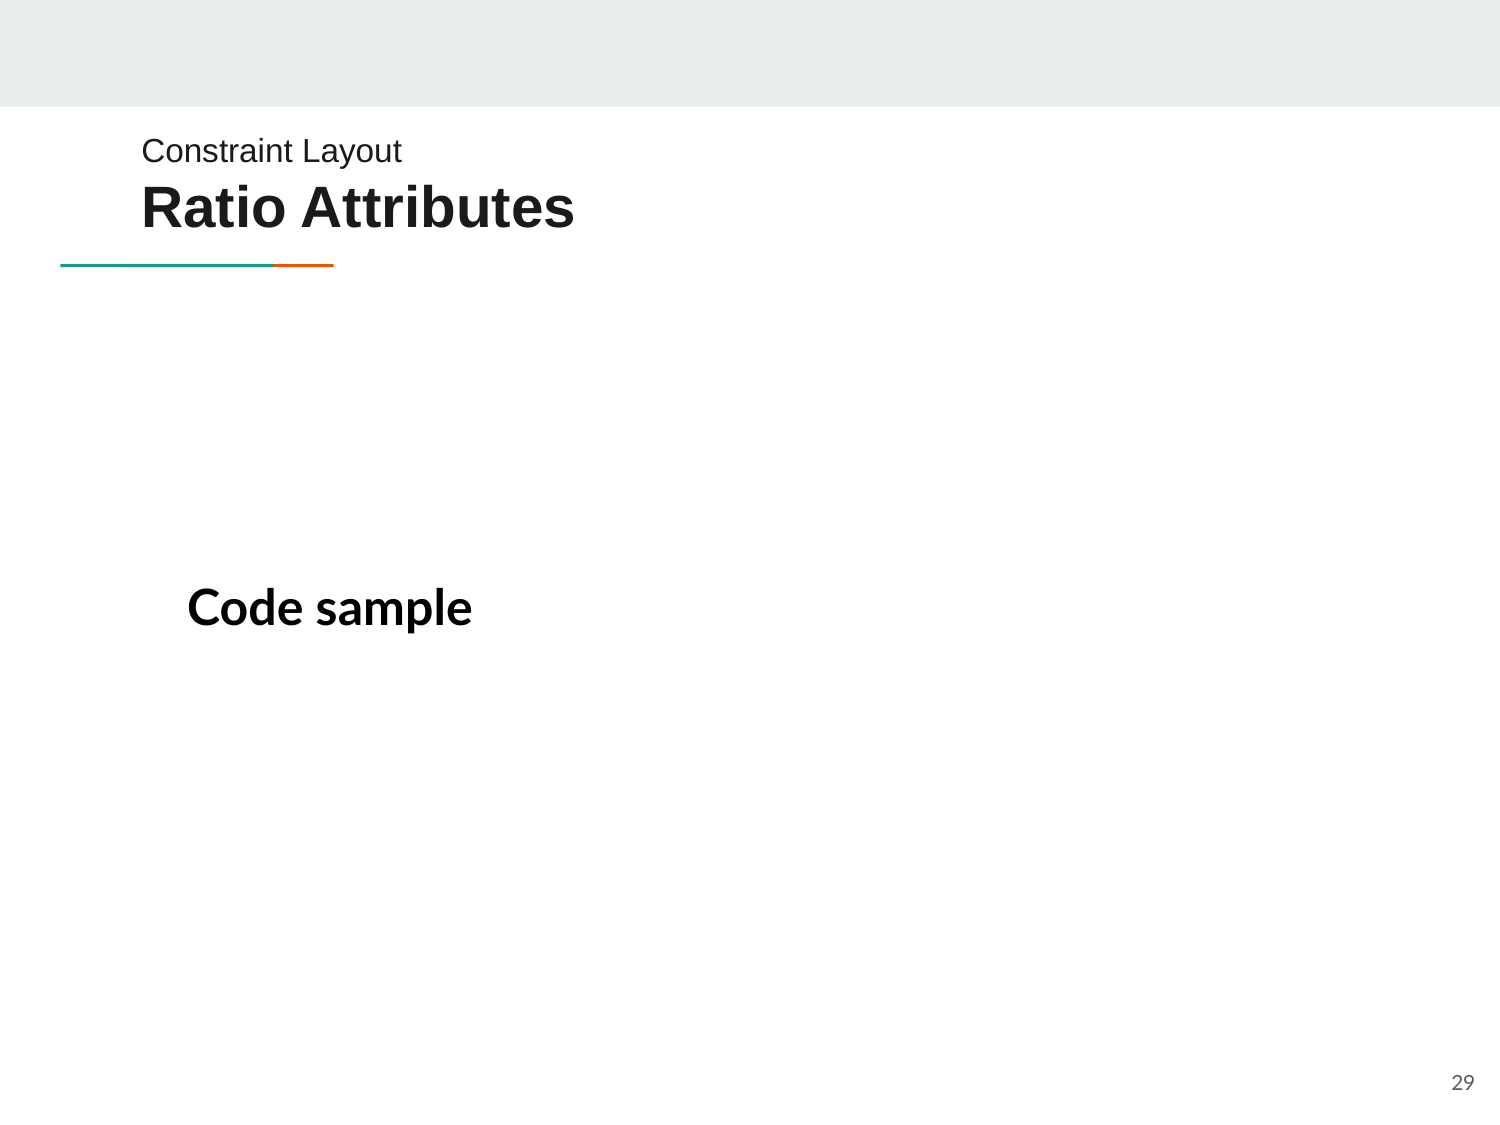

# Constraint Layout
Ratio Attributes

Code sample

29